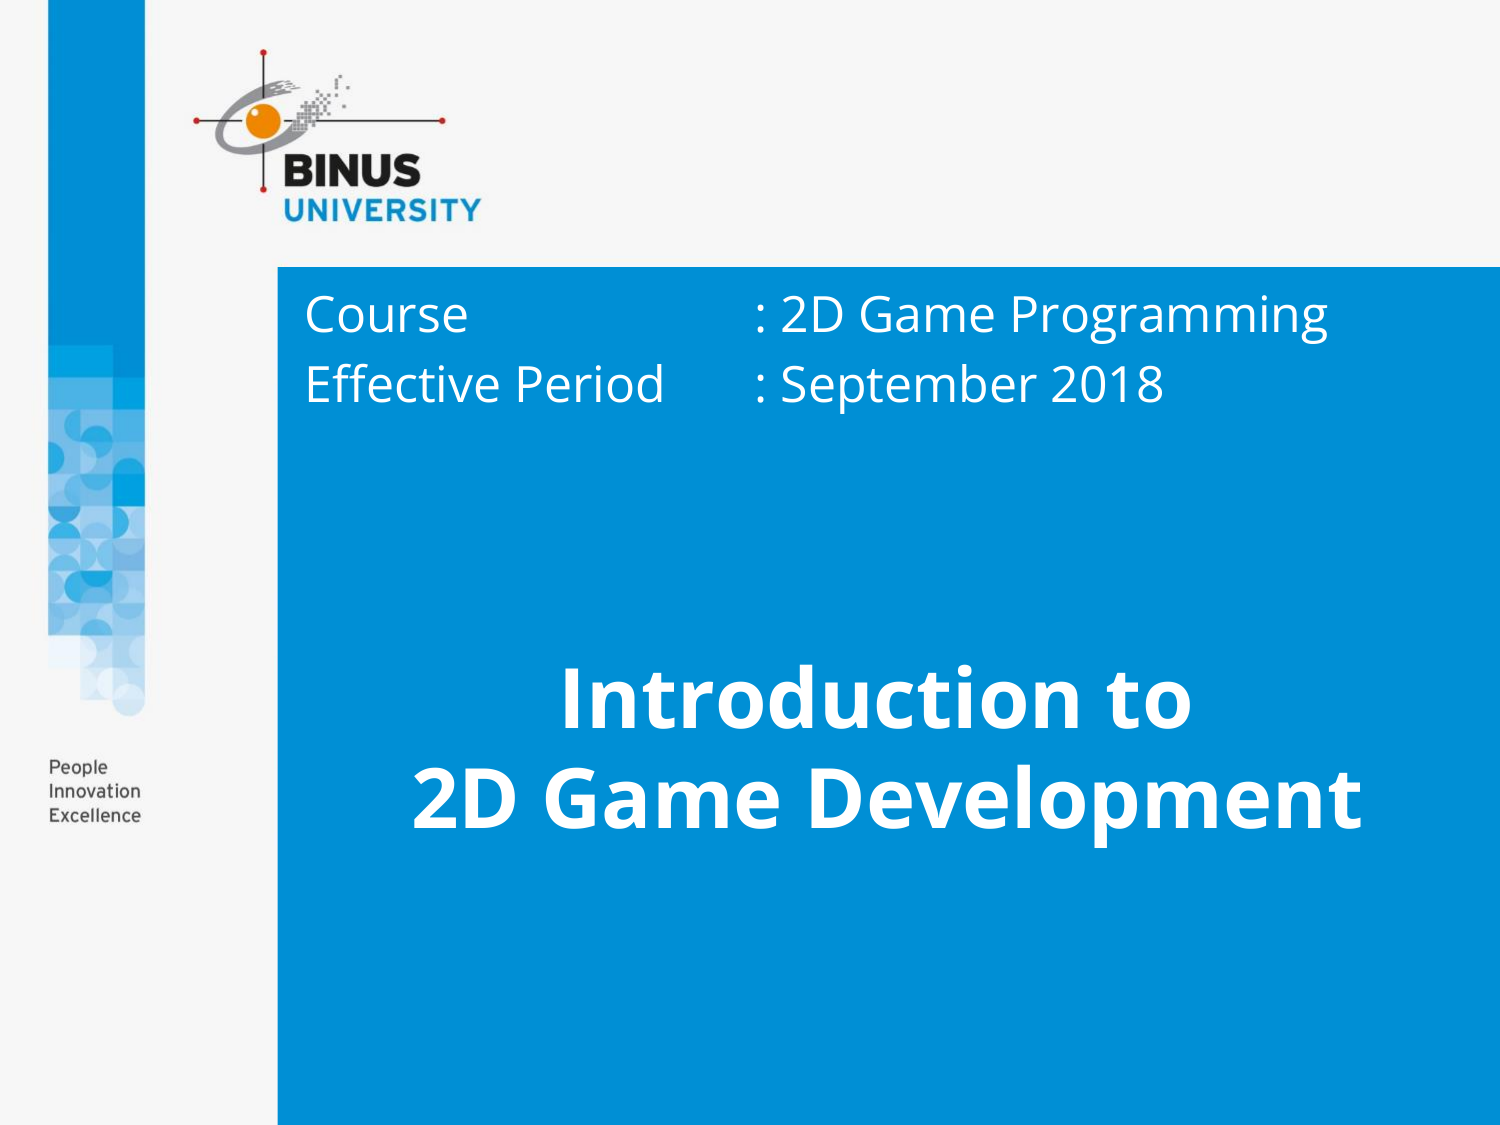

Course			: 2D Game Programming
Effective Period	: September 2018
# Introduction to 2D Game Development